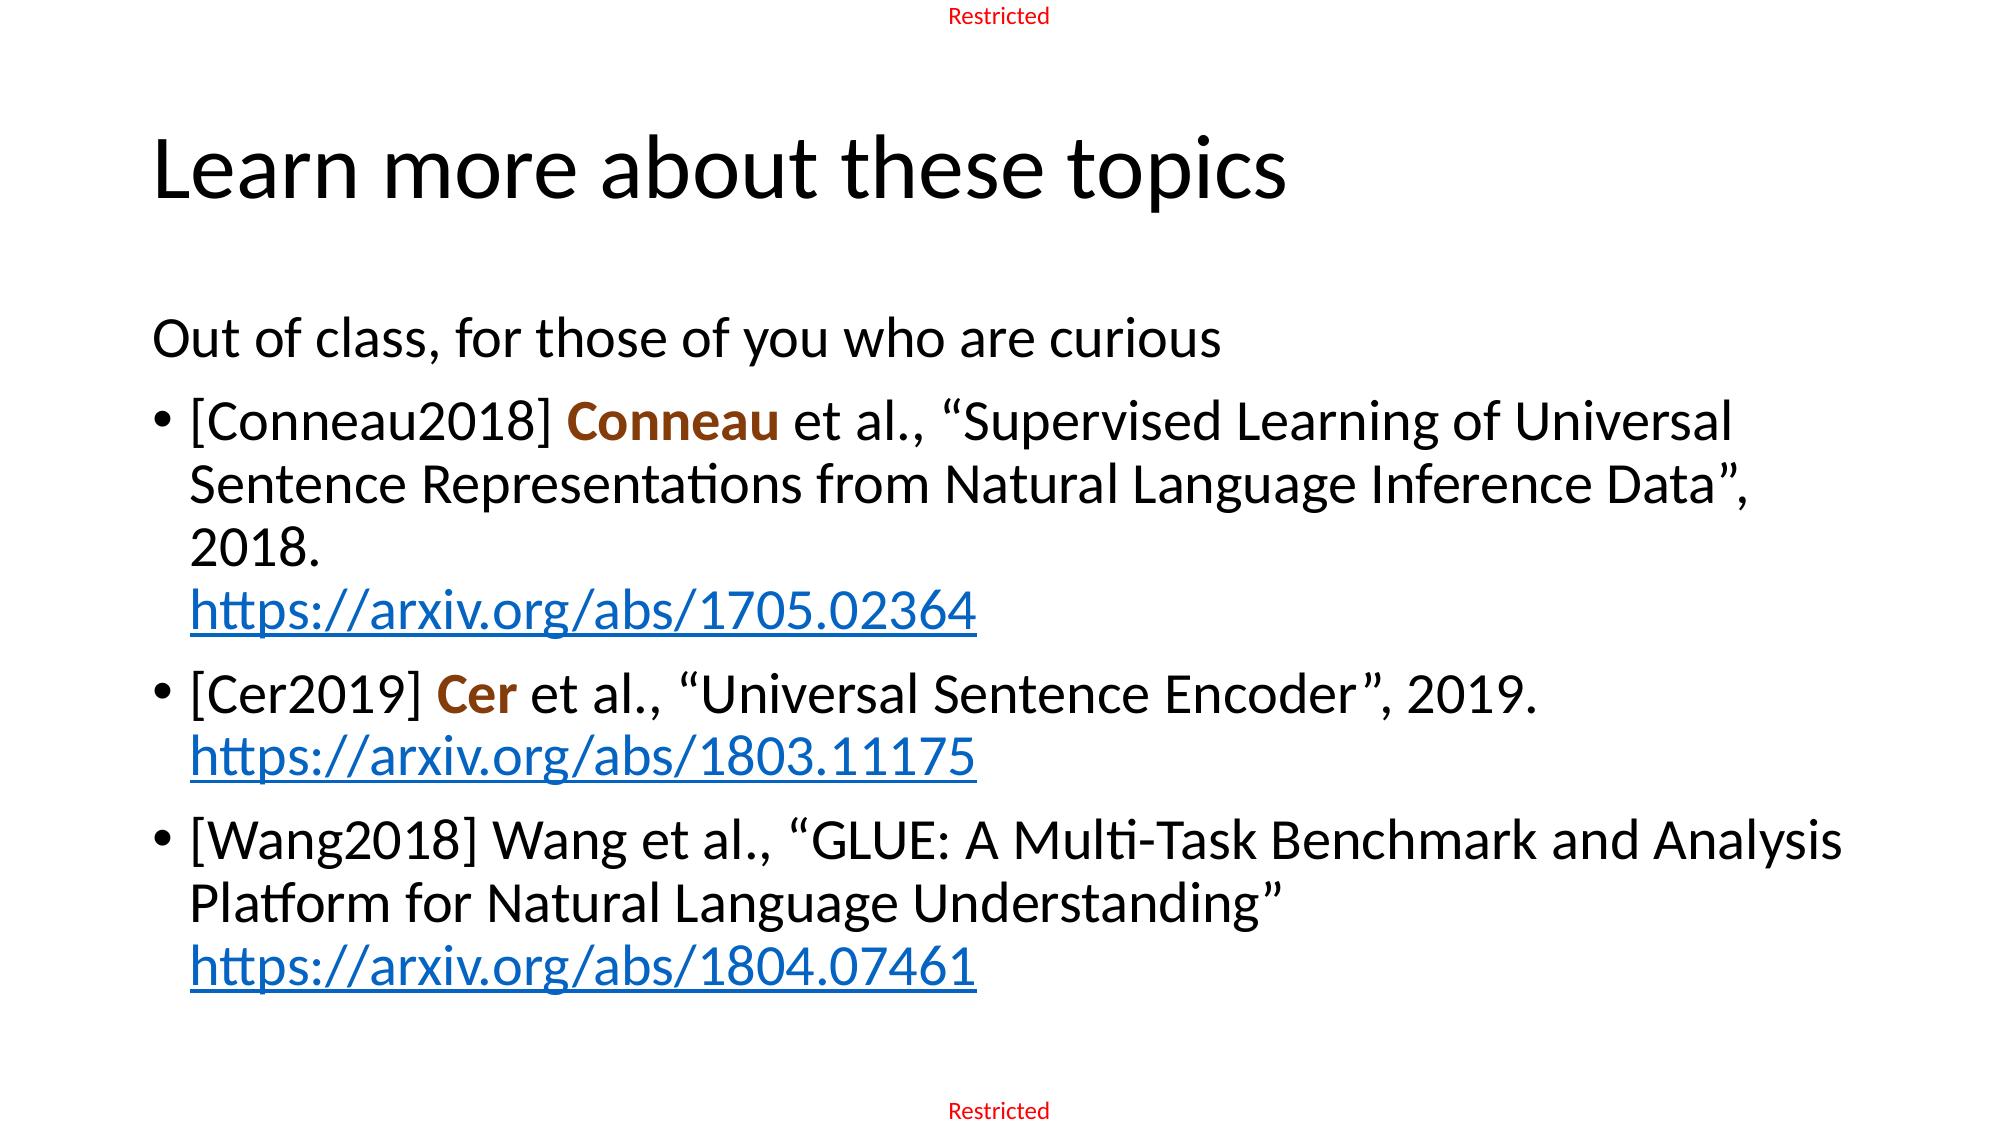

# Learn more about these topics
Out of class, for those of you who are curious
[Conneau2018] Conneau et al., “Supervised Learning of Universal Sentence Representations from Natural Language Inference Data”, 2018.
https://arxiv.org/abs/1705.02364
[Cer2019] Cer et al., “Universal Sentence Encoder”, 2019.
https://arxiv.org/abs/1803.11175
[Wang2018] Wang et al., “GLUE: A Multi-Task Benchmark and Analysis Platform for Natural Language Understanding”
https://arxiv.org/abs/1804.07461